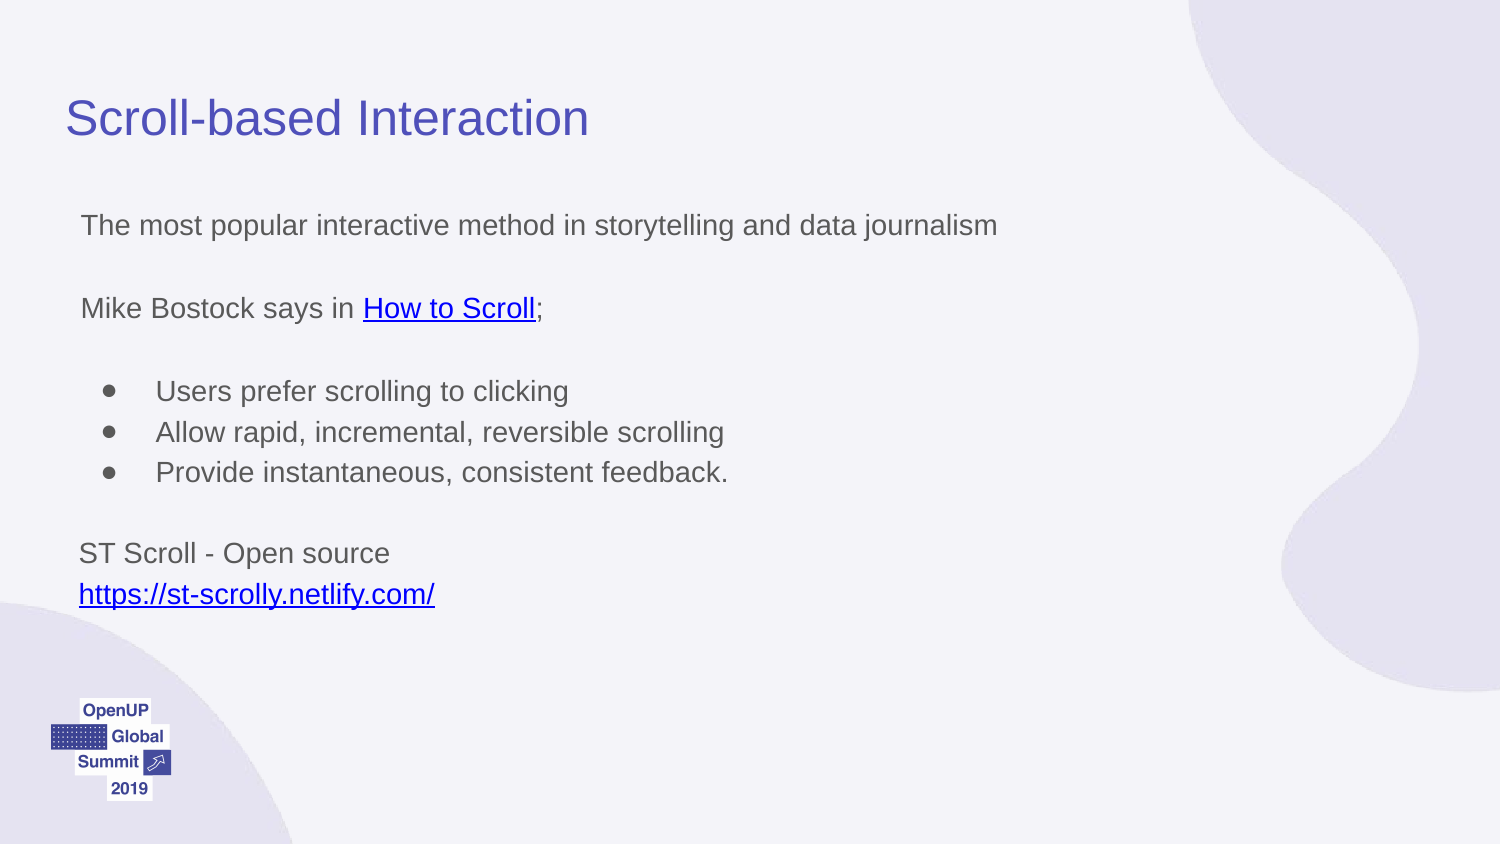

# Scroll-based Interaction
The most popular interactive method in storytelling and data journalism

Mike Bostock says in How to Scroll;

Users prefer scrolling to clicking
Allow rapid, incremental, reversible scrolling
Provide instantaneous, consistent feedback.

ST Scroll - Open source
https://st-scrolly.netlify.com/